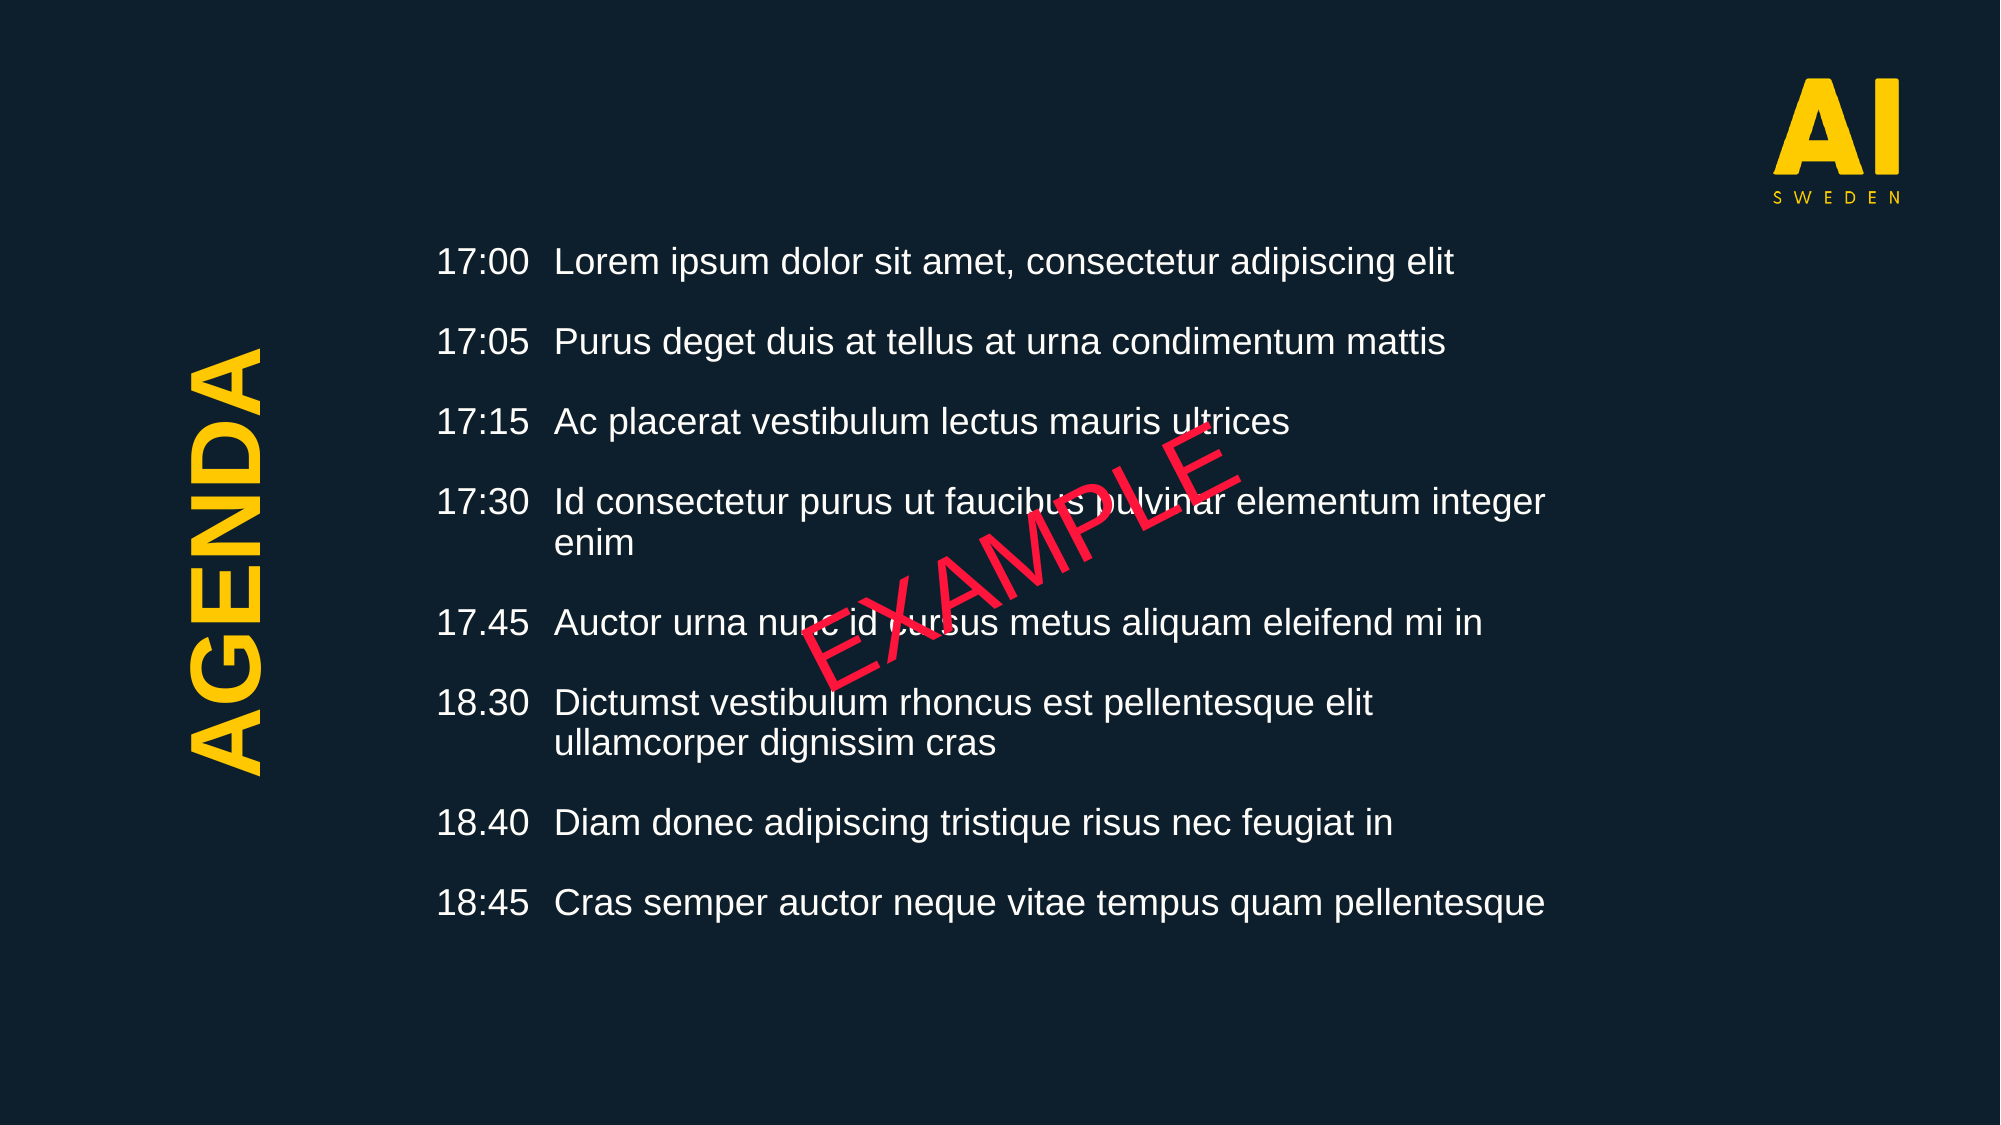

There are many ways to do agendas or show larger chunks of text when it is absolutely necessery

Layout: Empty dark
17:00 	Lorem ipsum dolor sit amet, consectetur adipiscing elit
17:05 	Purus deget duis at tellus at urna condimentum mattis
17:15 	Ac placerat vestibulum lectus mauris ultrices
17:30 	Id consectetur purus ut faucibus pulvinar elementum integer enim
17.45 	Auctor urna nunc id cursus metus aliquam eleifend mi in
18.30 	Dictumst vestibulum rhoncus est pellentesque elit ullamcorper dignissim cras
18.40 	Diam donec adipiscing tristique risus nec feugiat in
18:45 	Cras semper auctor neque vitae tempus quam pellentesque
AGENDA
EXAMPLE